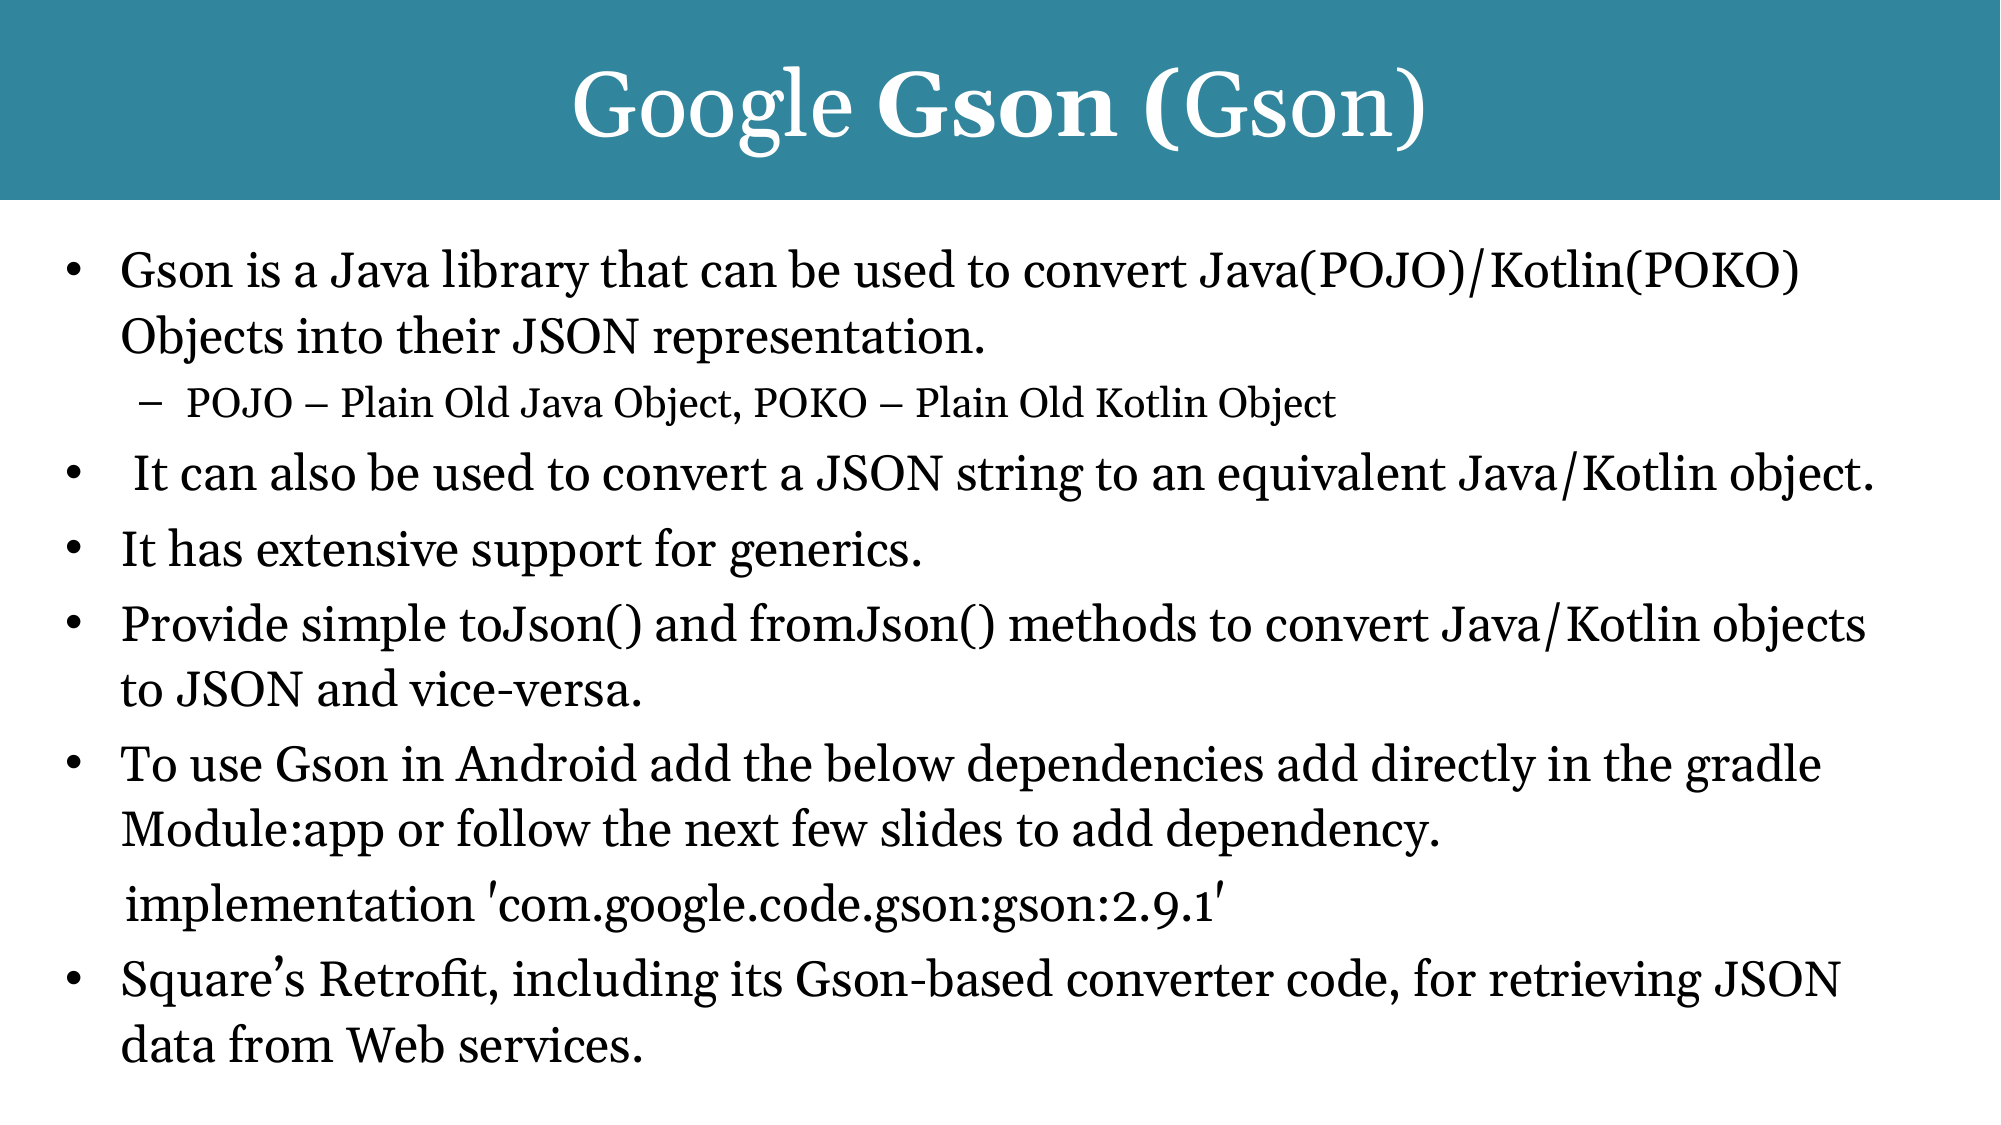

# Google Gson (Gson)
Gson is a Java library that can be used to convert Java(POJO)/Kotlin(POKO) Objects into their JSON representation.
POJO – Plain Old Java Object, POKO – Plain Old Kotlin Object
 It can also be used to convert a JSON string to an equivalent Java/Kotlin object.
It has extensive support for generics.
Provide simple toJson() and fromJson() methods to convert Java/Kotlin objects to JSON and vice-versa.
To use Gson in Android add the below dependencies add directly in the gradle Module:app or follow the next few slides to add dependency.
     implementation 'com.google.code.gson:gson:2.9.1'
Square’s Retrofit, including its Gson-based converter code, for retrieving JSON data from Web services.